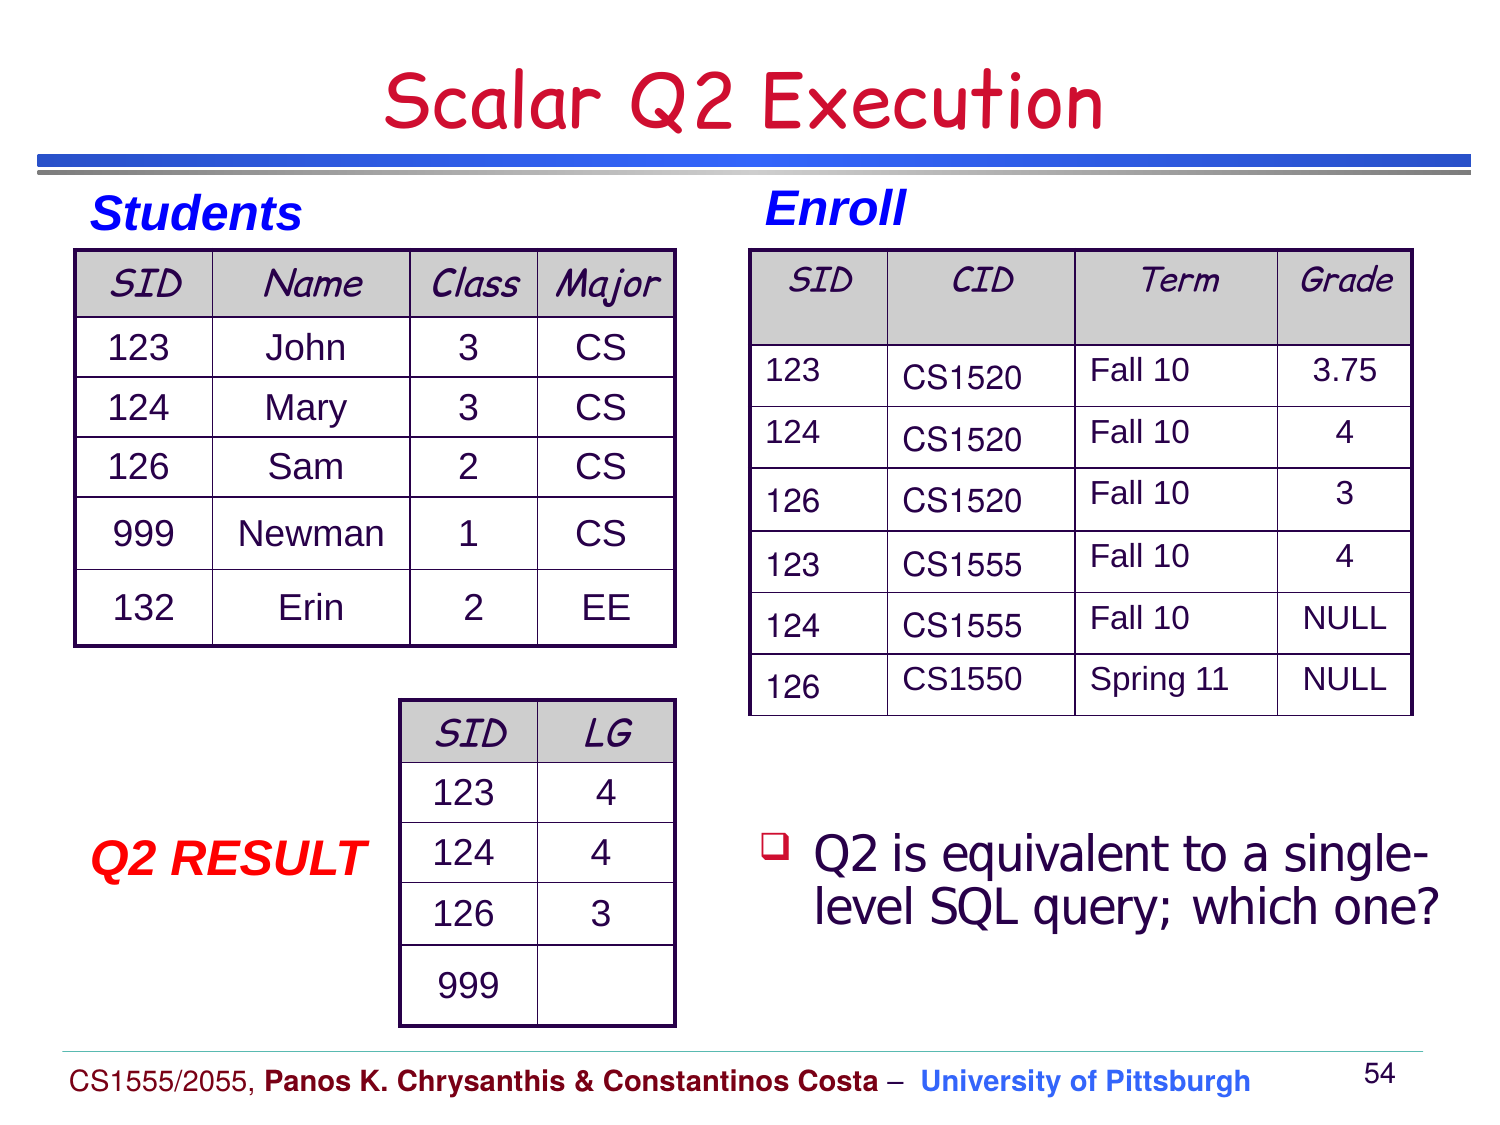

# Scalar Q2 Execution
Enroll
Students
| SID | Name | Class | Major |
| --- | --- | --- | --- |
| 123 | John | 3 | CS |
| 124 | Mary | 3 | CS |
| 126 | Sam | 2 | CS |
| 999 | Newman | 1 | CS |
| 132 | Erin | 2 | EE |
| SID | CID | Term | Grade |
| --- | --- | --- | --- |
| 123 | CS1520 | Fall 10 | 3.75 |
| 124 | CS1520 | Fall 10 | 4 |
| 126 | CS1520 | Fall 10 | 3 |
| 123 | CS1555 | Fall 10 | 4 |
| 124 | CS1555 | Fall 10 | NULL |
| 126 | CS1550 | Spring 11 | NULL |
| SID | LG |
| --- | --- |
| 123 | 4 |
| 124 | 4 |
| 126 | 3 |
| 999 |  |
Q2 is equivalent to a single-level SQL query; which one?

Q2 RESULT